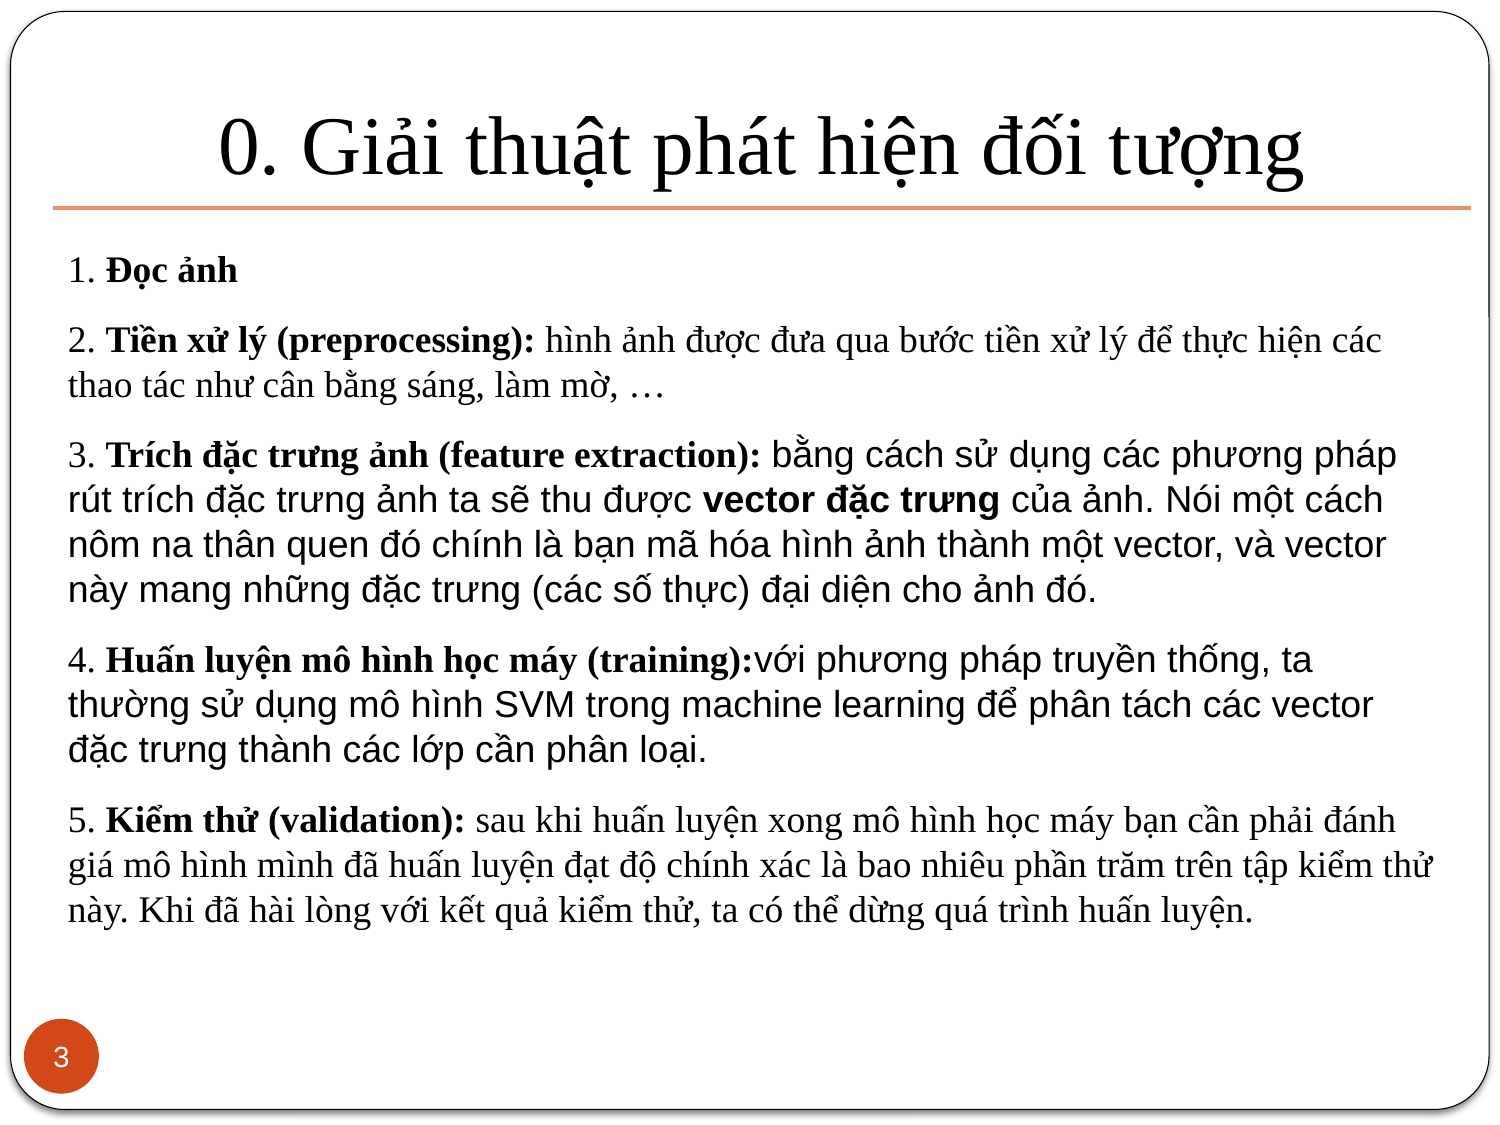

# 0. Giải thuật phát hiện đối tượng
1. Đọc ảnh
2. Tiền xử lý (preprocessing): hình ảnh được đưa qua bước tiền xử lý để thực hiện các thao tác như cân bằng sáng, làm mờ, …
3. Trích đặc trưng ảnh (feature extraction): bằng cách sử dụng các phương pháp rút trích đặc trưng ảnh ta sẽ thu được vector đặc trưng của ảnh. Nói một cách nôm na thân quen đó chính là bạn mã hóa hình ảnh thành một vector, và vector này mang những đặc trưng (các số thực) đại diện cho ảnh đó.
4. Huấn luyện mô hình học máy (training):với phương pháp truyền thống, ta thường sử dụng mô hình SVM trong machine learning để phân tách các vector đặc trưng thành các lớp cần phân loại.
5. Kiểm thử (validation): sau khi huấn luyện xong mô hình học máy bạn cần phải đánh giá mô hình mình đã huấn luyện đạt độ chính xác là bao nhiêu phần trăm trên tập kiểm thử này. Khi đã hài lòng với kết quả kiểm thử, ta có thể dừng quá trình huấn luyện.
3